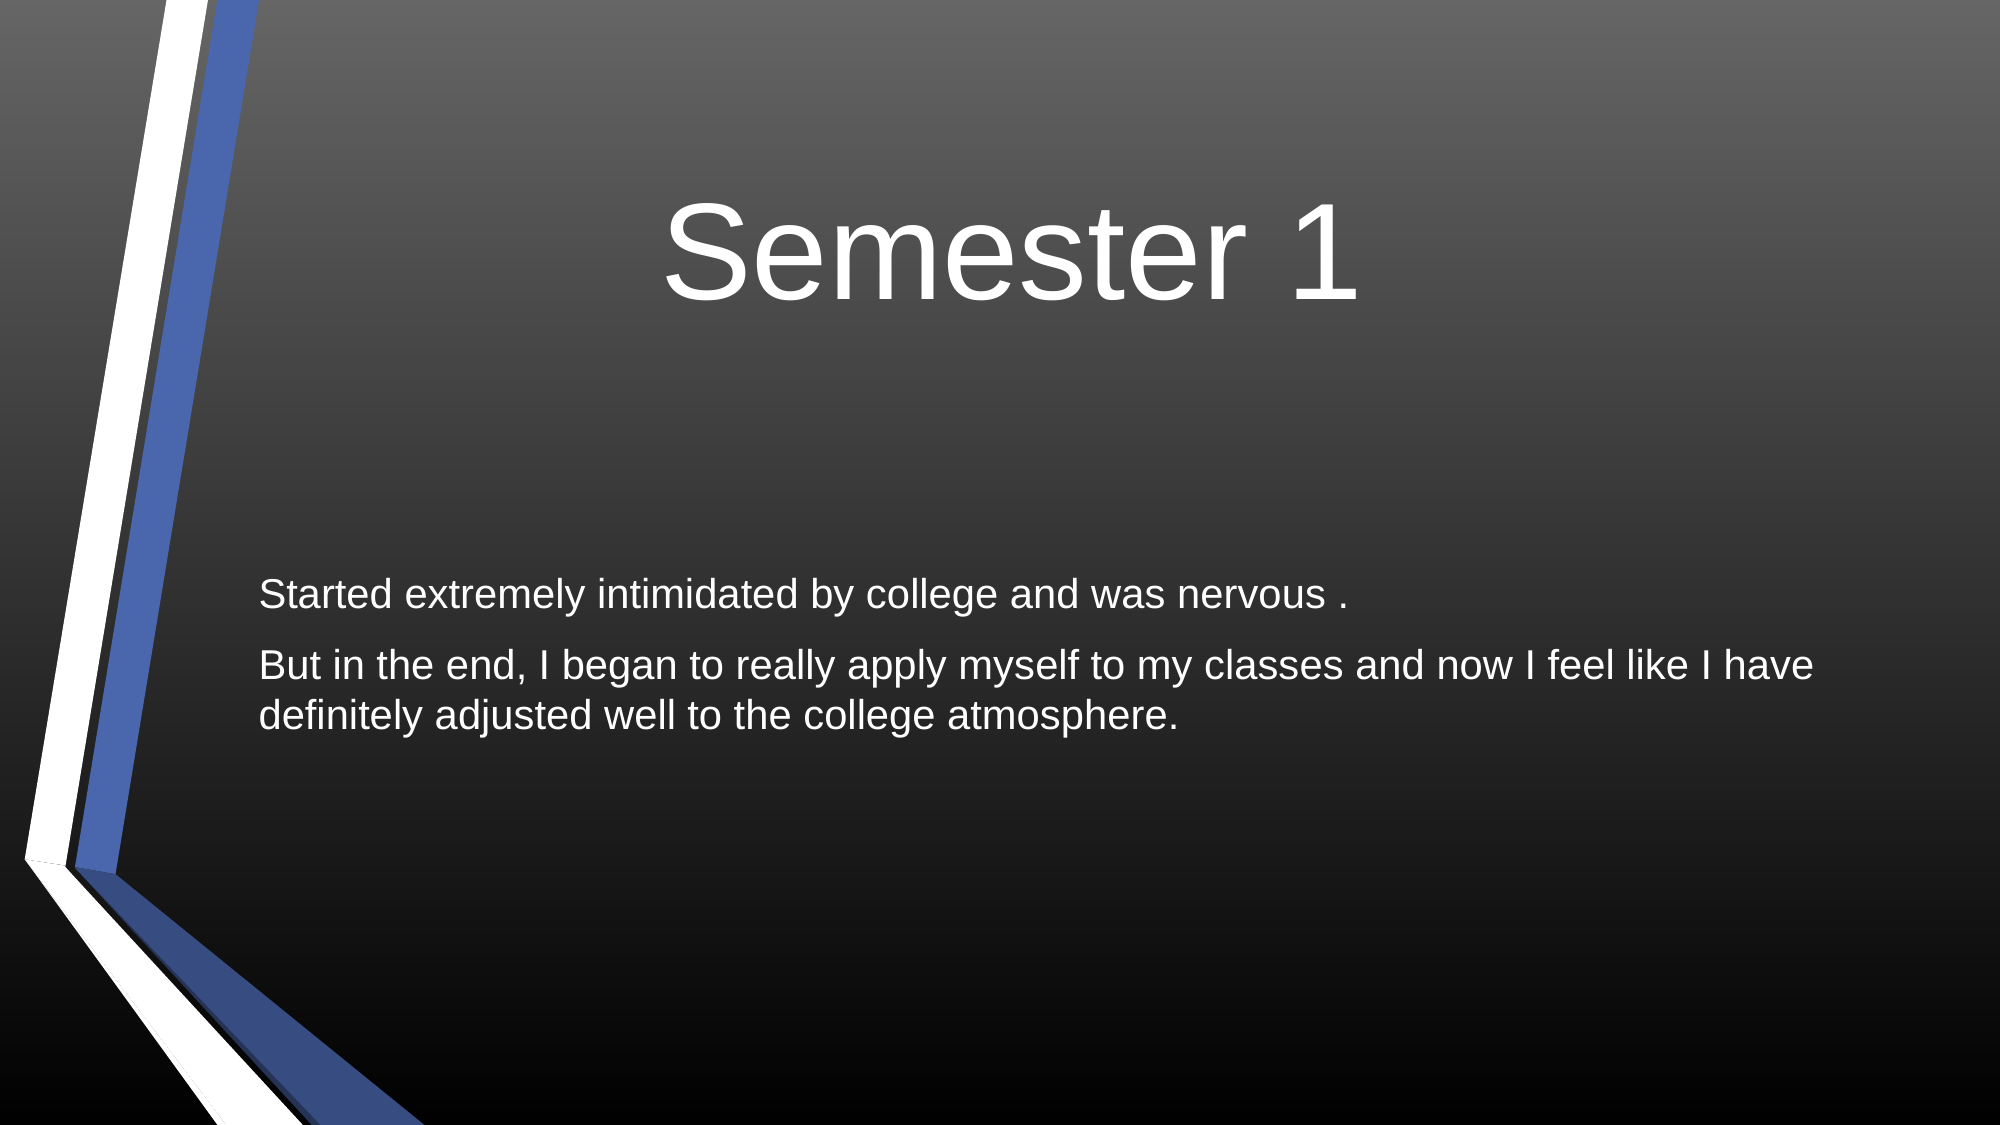

# Semester 1
Started extremely intimidated by college and was nervous .
But in the end, I began to really apply myself to my classes and now I feel like I have definitely adjusted well to the college atmosphere.